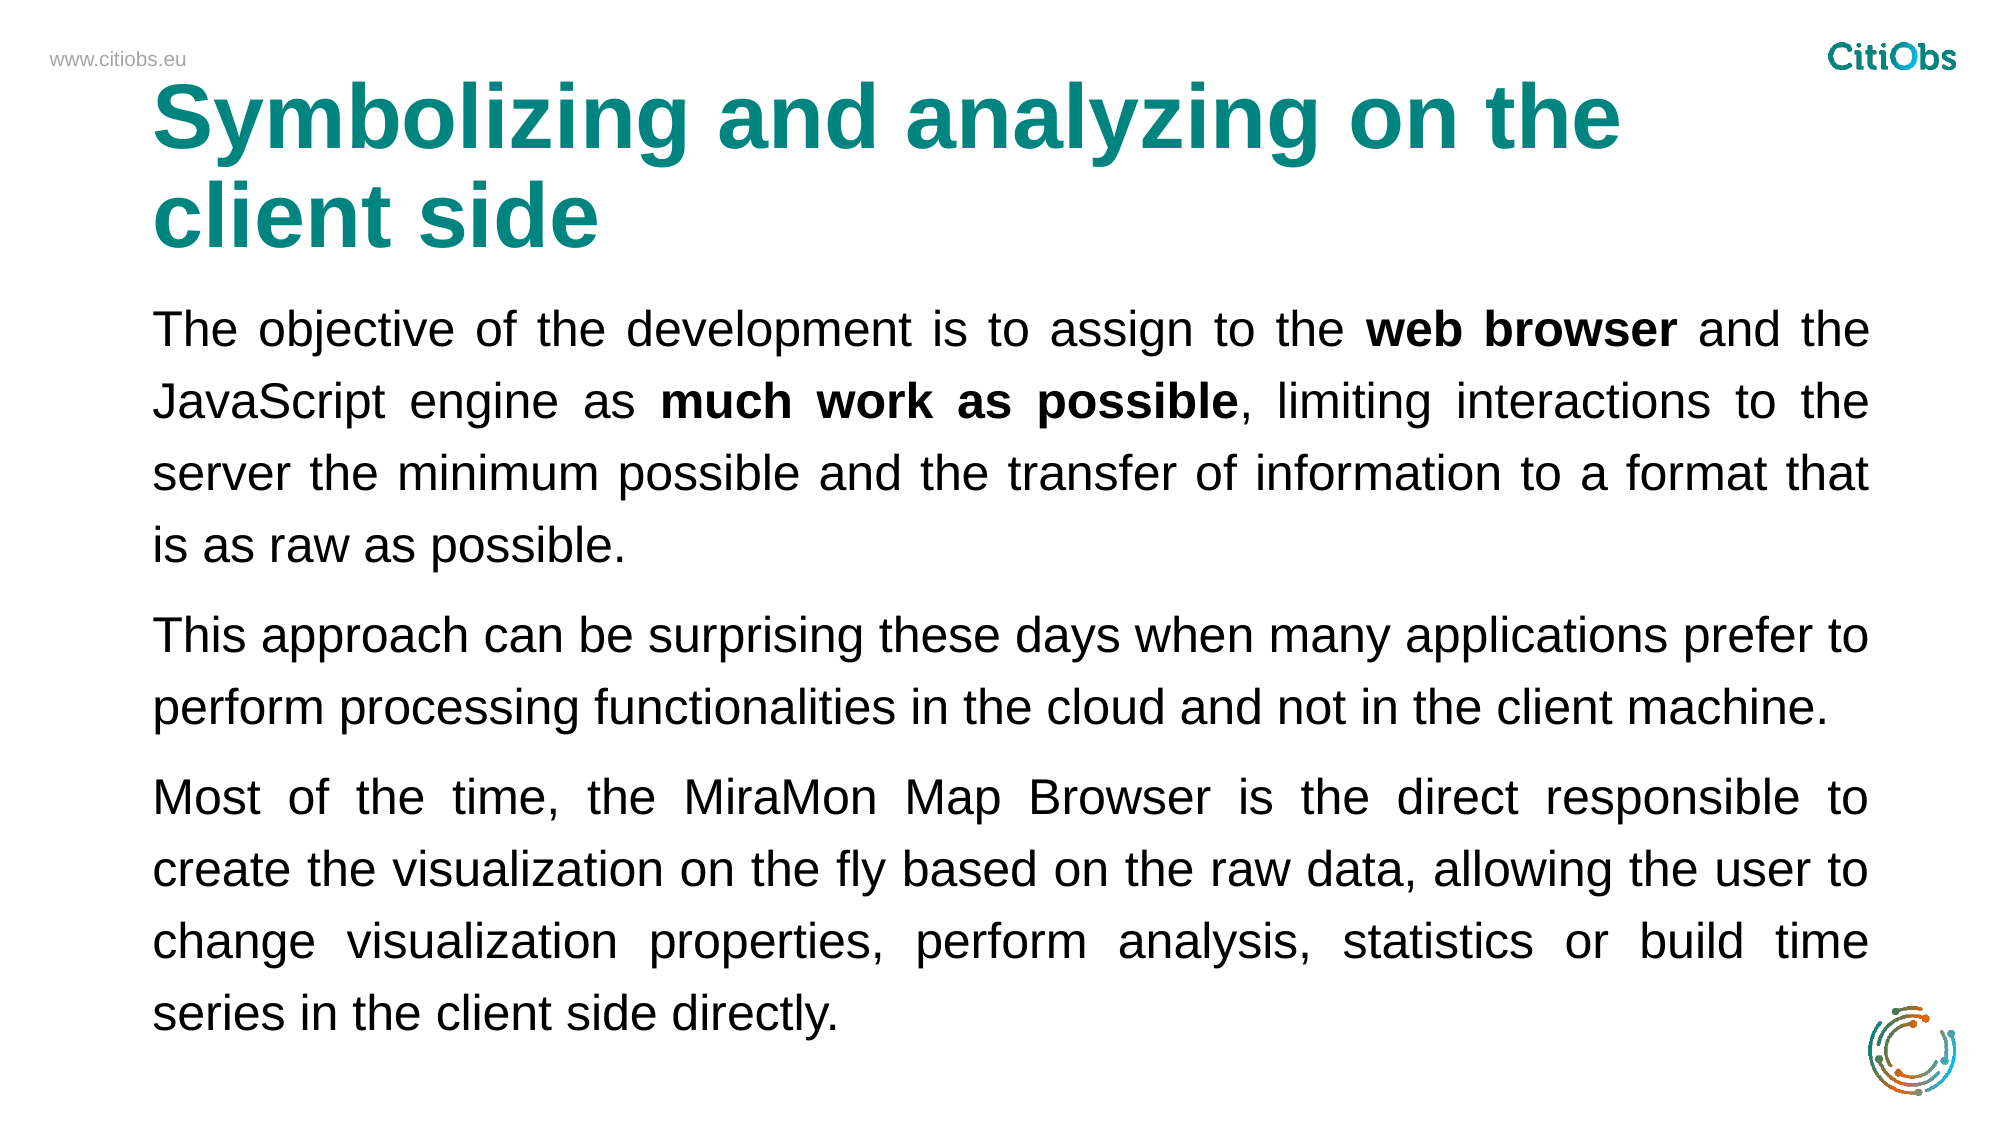

# Symbolizing and analyzing on the client side
The objective of the development is to assign to the web browser and the JavaScript engine as much work as possible, limiting interactions to the server the minimum possible and the transfer of information to a format that is as raw as possible.
This approach can be surprising these days when many applications prefer to perform processing functionalities in the cloud and not in the client machine.
Most of the time, the MiraMon Map Browser is the direct responsible to create the visualization on the fly based on the raw data, allowing the user to change visualization properties, perform analysis, statistics or build time series in the client side directly.